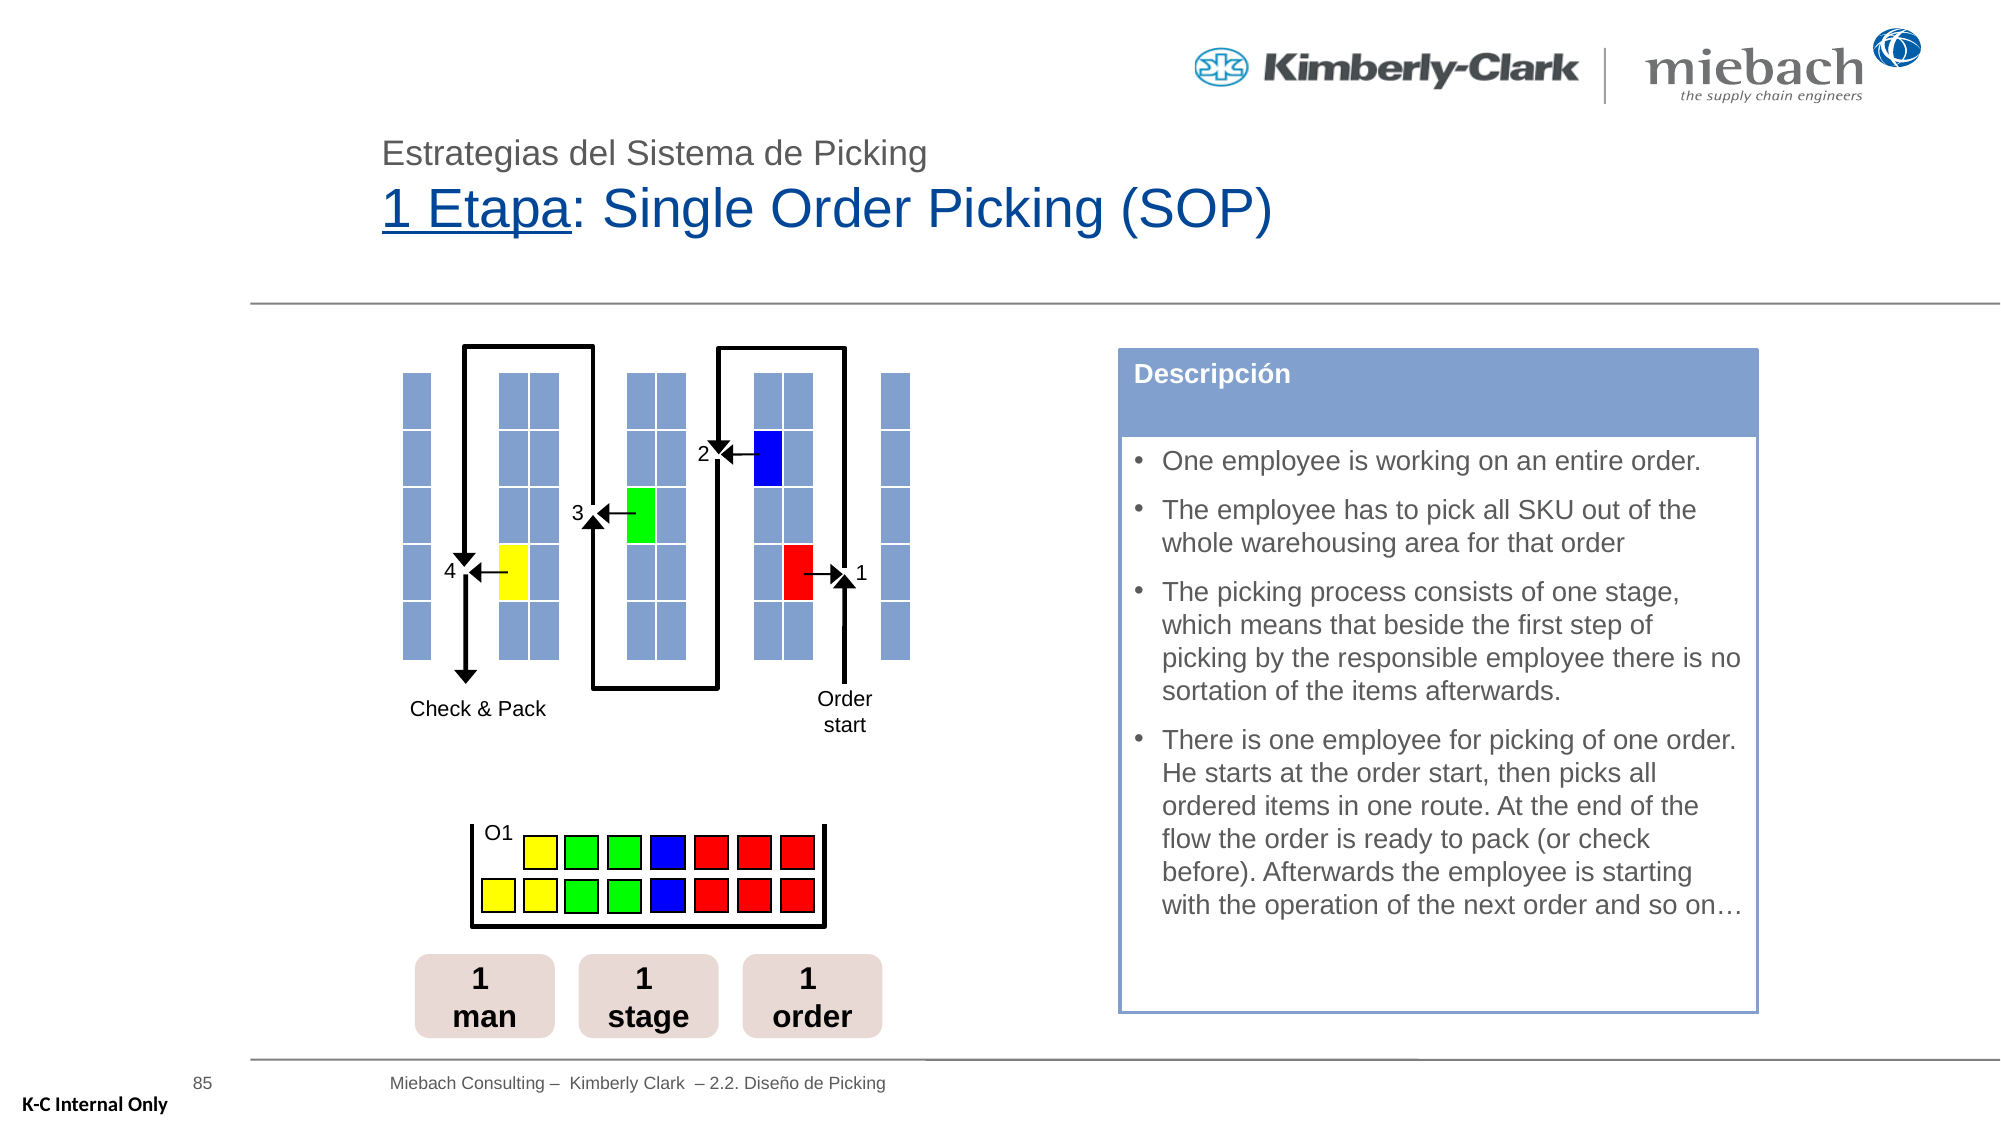

# Estrategias del Sistema de Picking 1 Etapa: Single Order Picking (SOP)

Descripción
One employee is working on an entire order.
The employee has to pick all SKU out of the whole warehousing area for that order
The picking process consists of one stage, which means that beside the first step of picking by the responsible employee there is no sortation of the items afterwards.
There is one employee for picking of one order. He starts at the order start, then picks all ordered items in one route. At the end of the flow the order is ready to pack (or check before). Afterwards the employee is starting with the operation of the next order and so on…

2

3

4

1

Order
start

Check & Pack
O1

1
man
1
stage
1
order
Miebach Consulting –  Kimberly Clark  – 2.2. Diseño de Picking